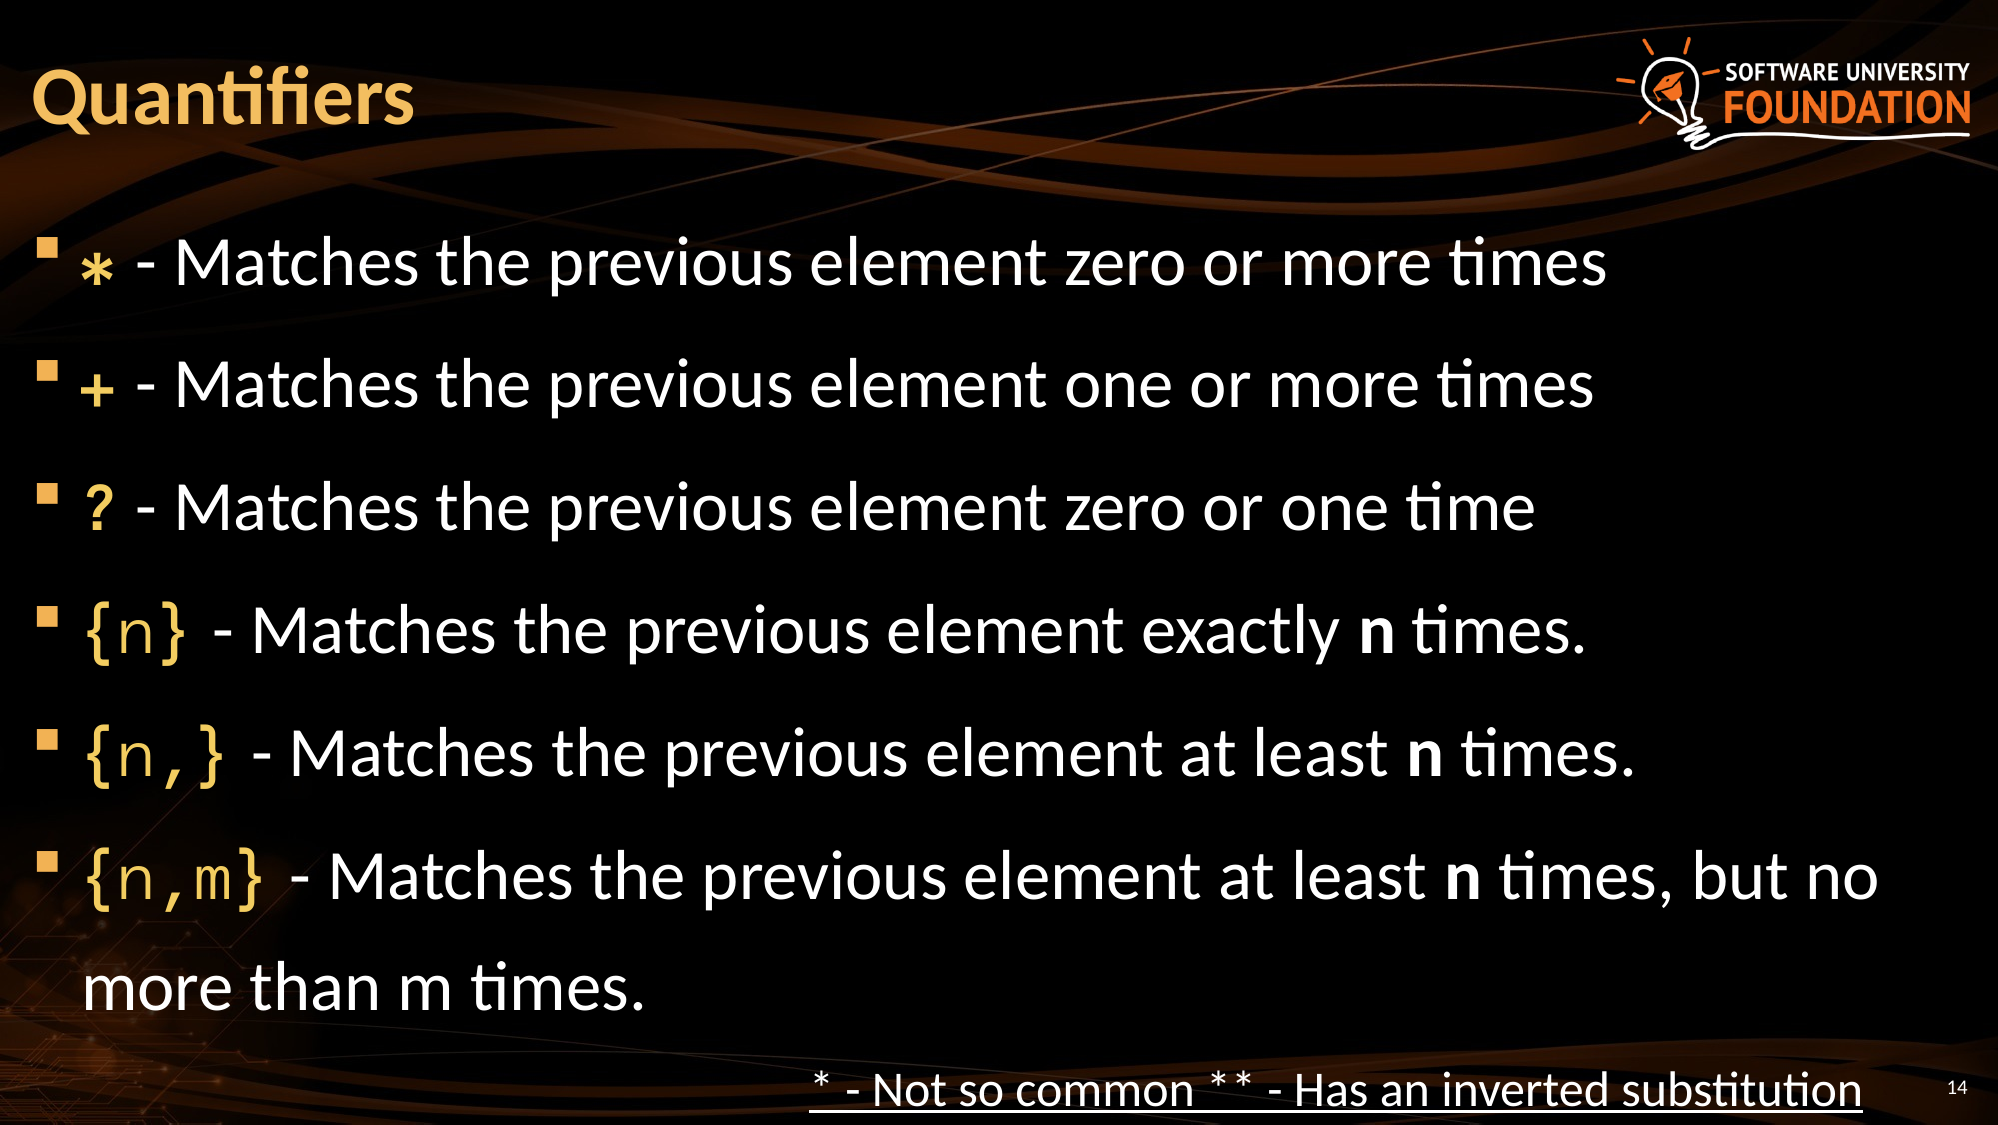

# Quantifiers
* - Matches the previous element zero or more times
+ - Matches the previous element one or more times
? - Matches the previous element zero or one time
{n} - Matches the previous element exactly n times.
{n,} - Matches the previous element at least n times.
{n,m} - Matches the previous element at least n times, but no more than m times.
* - Not so common ** - Has an inverted substitution
14